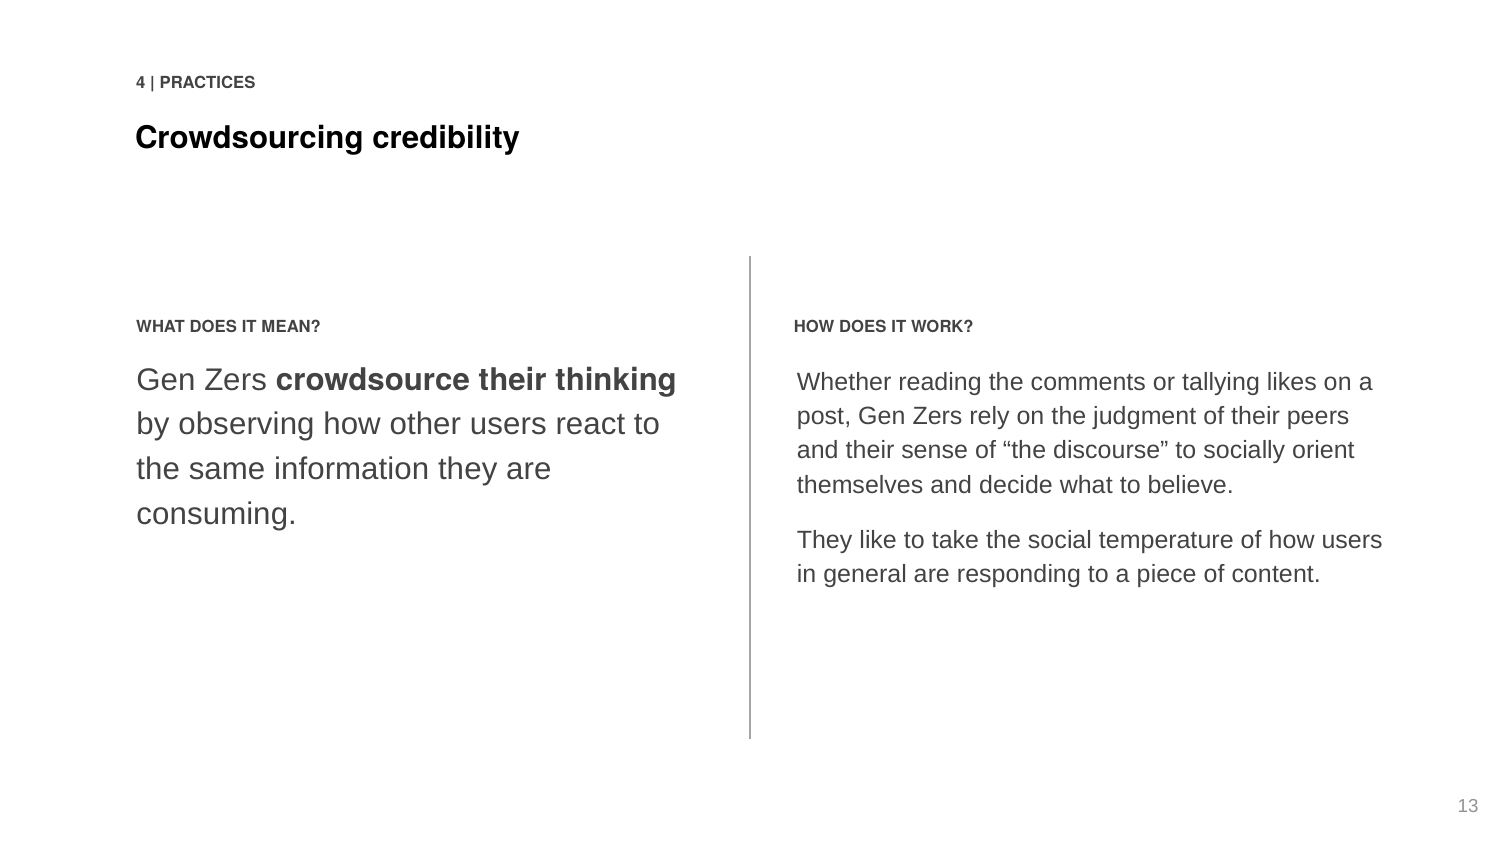

4 | PRACTICES
Crowdsourcing credibility
HOW DOES IT WORK?
WHAT DOES IT MEAN?
Whether reading the comments or tallying likes on a post, Gen Zers rely on the judgment of their peers and their sense of “the discourse” to socially orient themselves and decide what to believe.
They like to take the social temperature of how users in general are responding to a piece of content.

Gen Zers crowdsource their thinking by observing how other users react to the same information they are consuming.

13